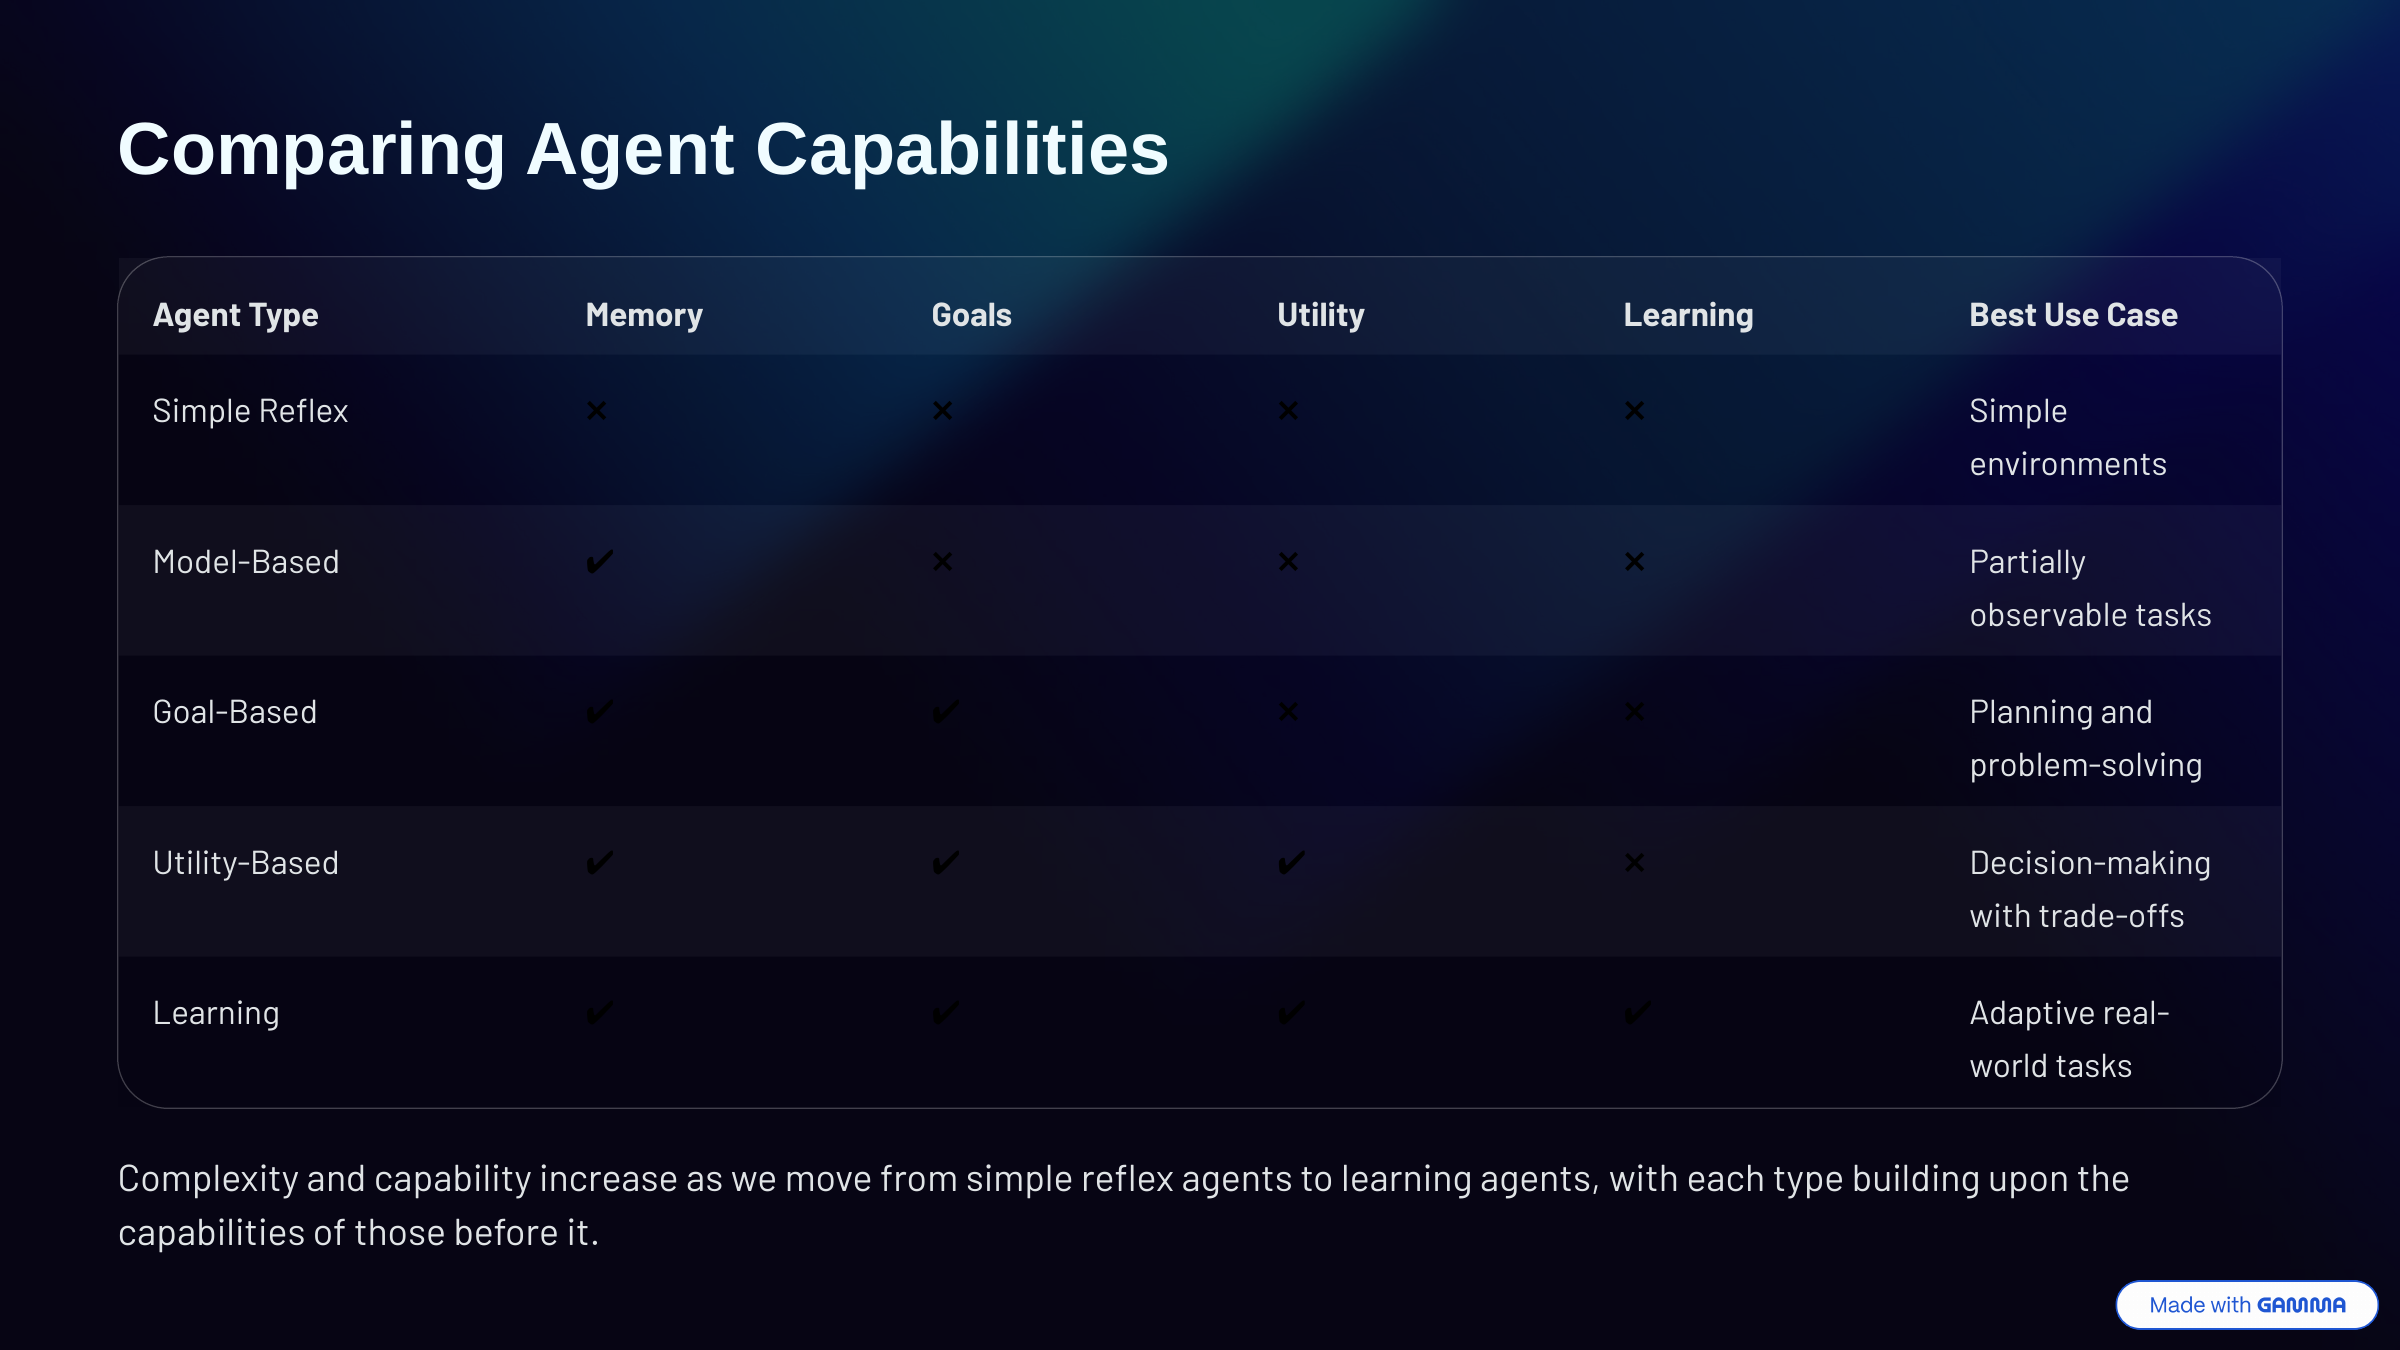

Comparing Agent Capabilities

Agent Type
Memory
Goals
Utility
Learning
Best Use Case

Simple Reflex
❌
❌
❌
❌
Simple environments

Model-Based
✔
❌
❌
❌
Partially observable tasks

Goal-Based
✔
✔
❌
❌
Planning and problem-solving

Utility-Based
✔
✔
✔
❌
Decision-making with trade-offs

Learning
✔
✔
✔
✔
Adaptive real-world tasks
Complexity and capability increase as we move from simple reflex agents to learning agents, with each type building upon the capabilities of those before it.